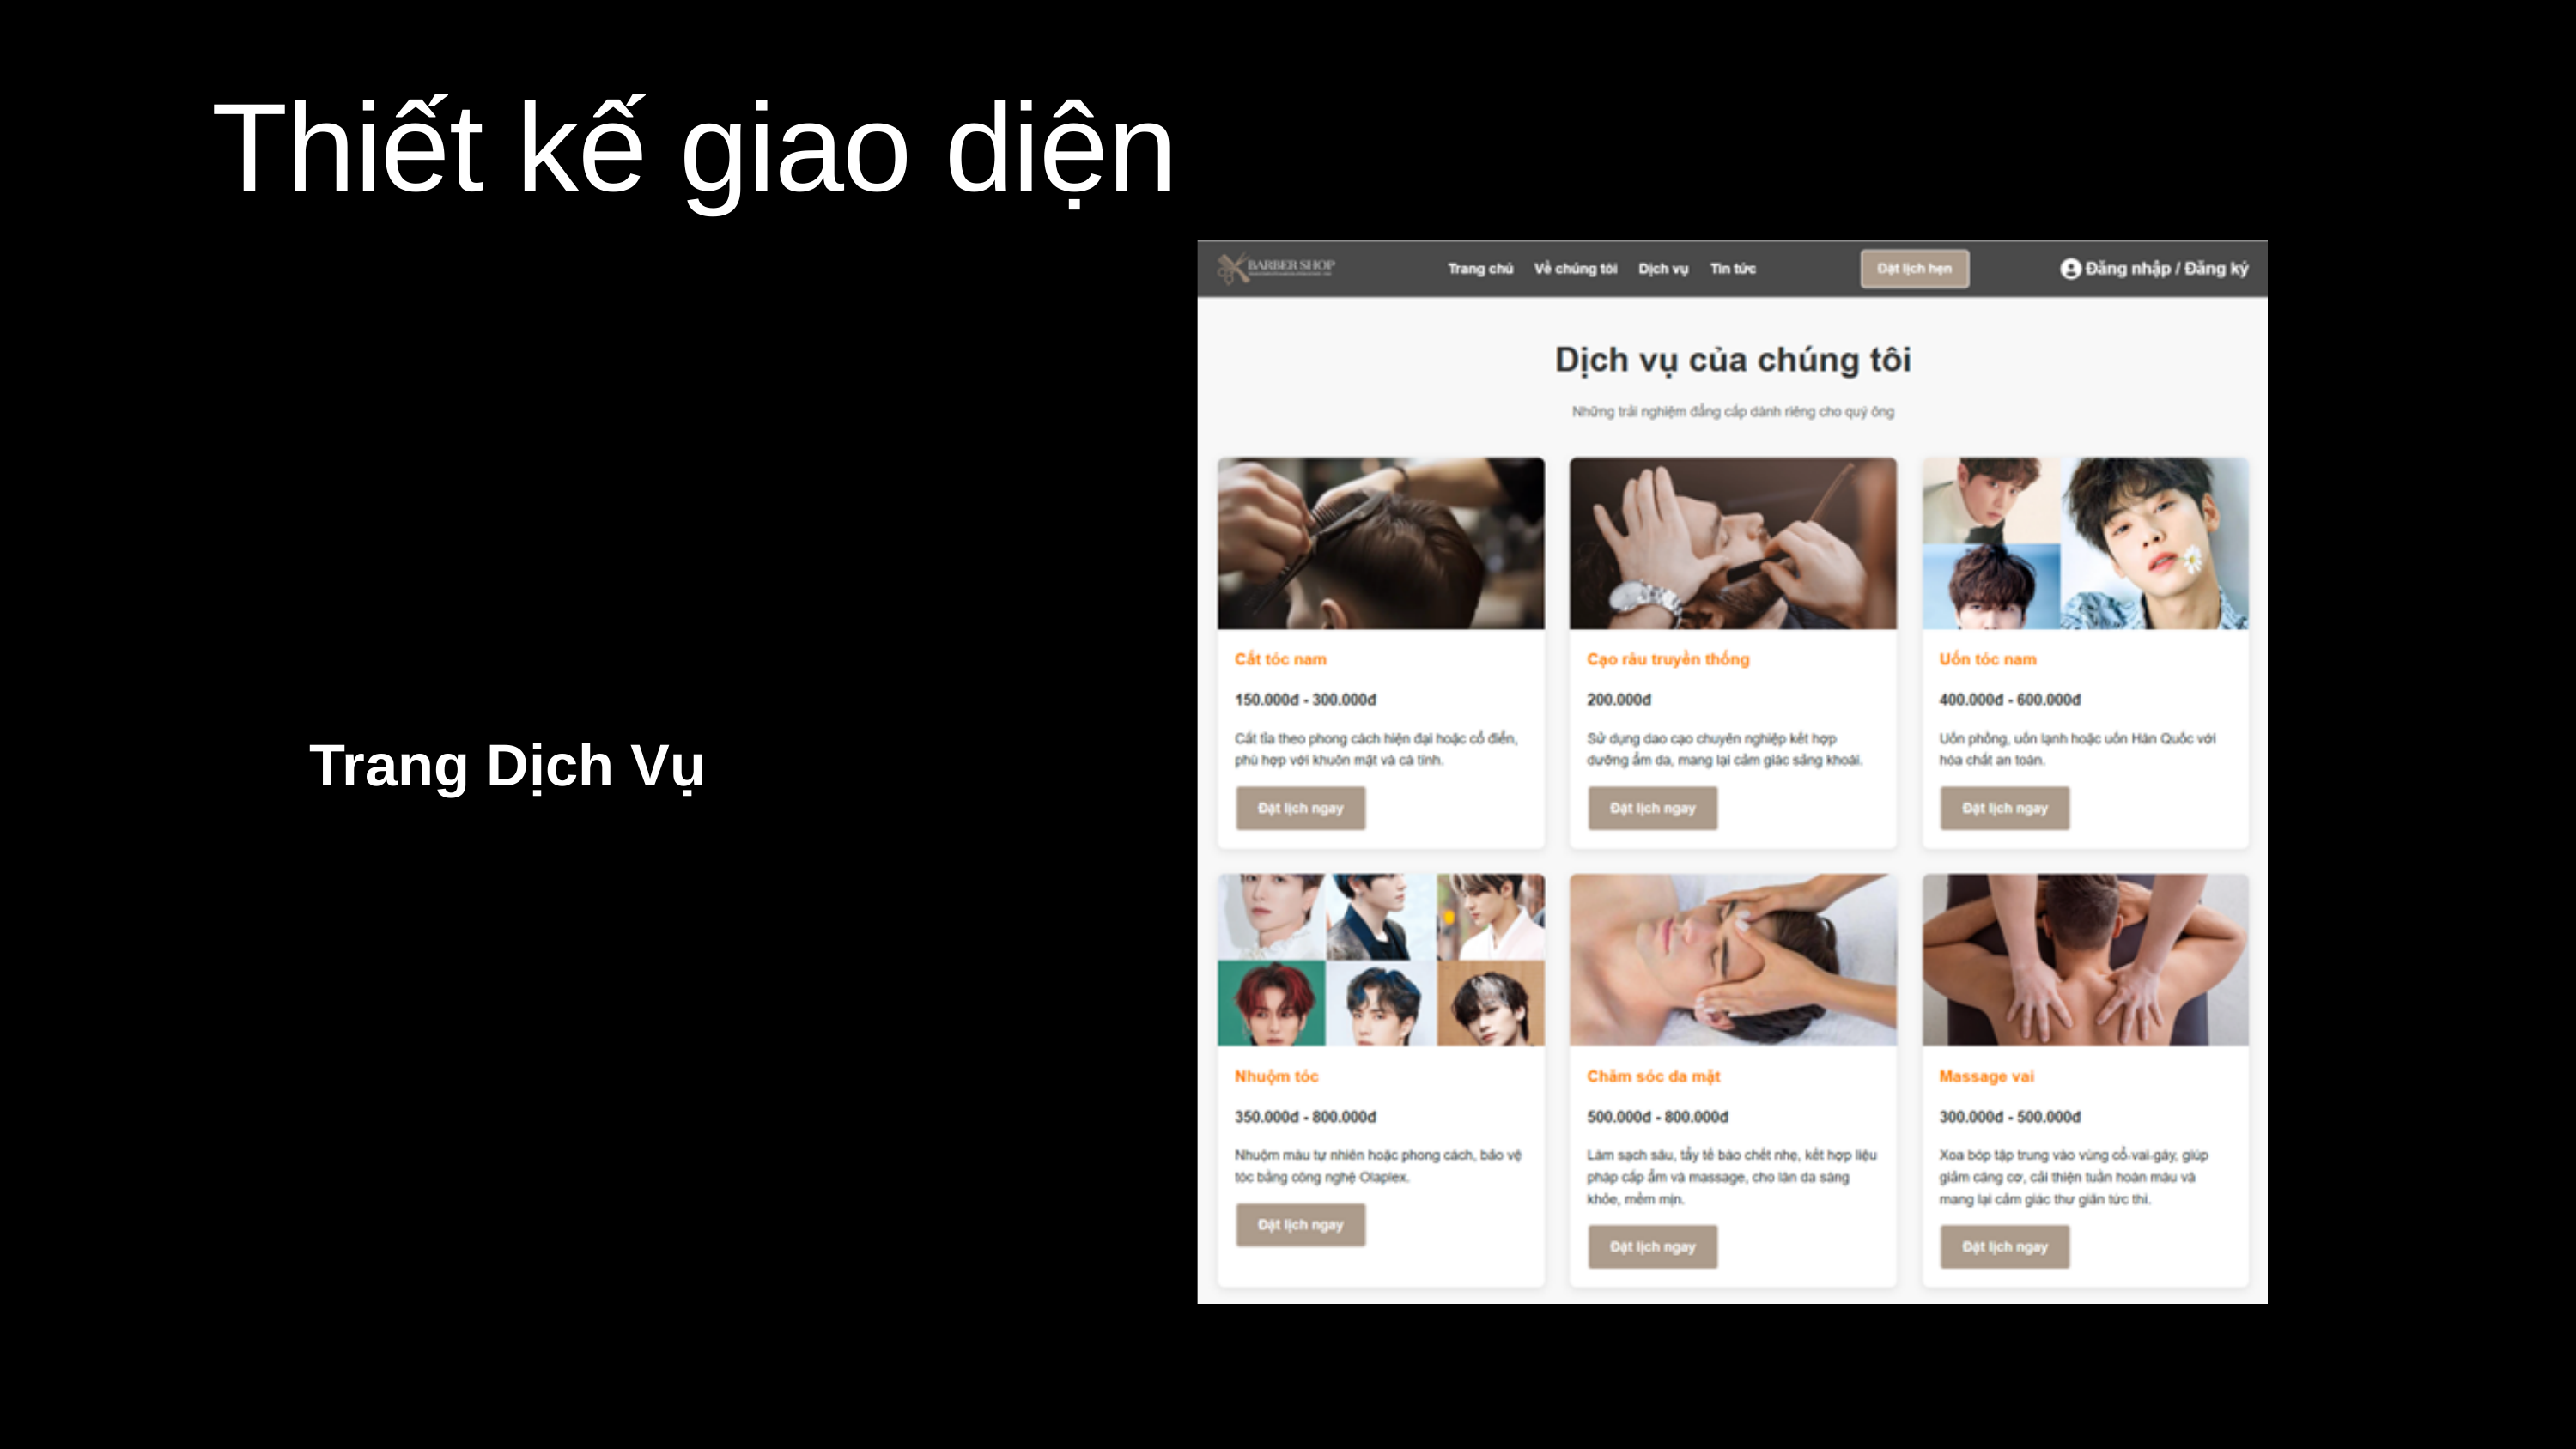

Thiết kế giao diện

Trang Dịch Vụ